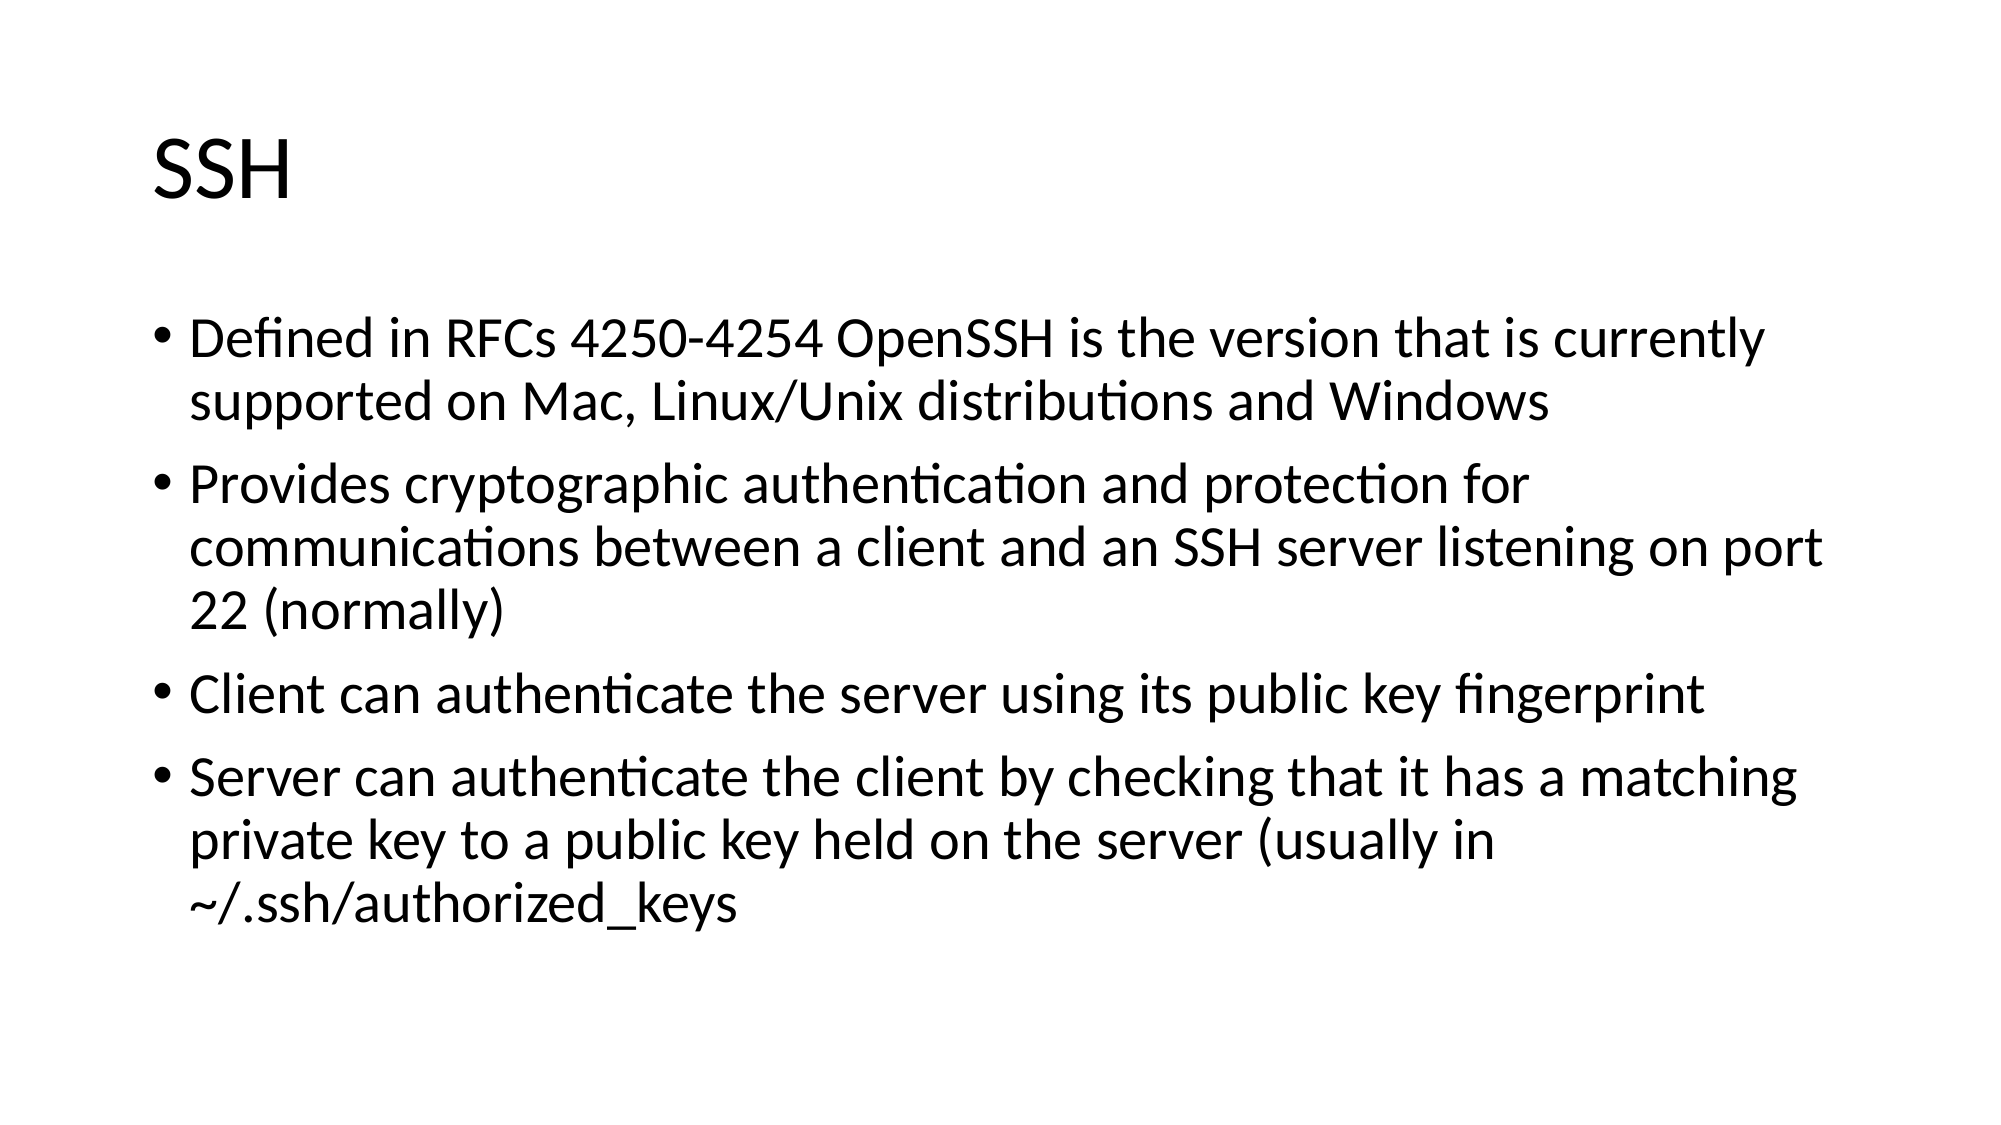

# SSH
Defined in RFCs 4250-4254 OpenSSH is the version that is currently supported on Mac, Linux/Unix distributions and Windows
Provides cryptographic authentication and protection for communications between a client and an SSH server listening on port 22 (normally)
Client can authenticate the server using its public key fingerprint
Server can authenticate the client by checking that it has a matching private key to a public key held on the server (usually in ~/.ssh/authorized_keys